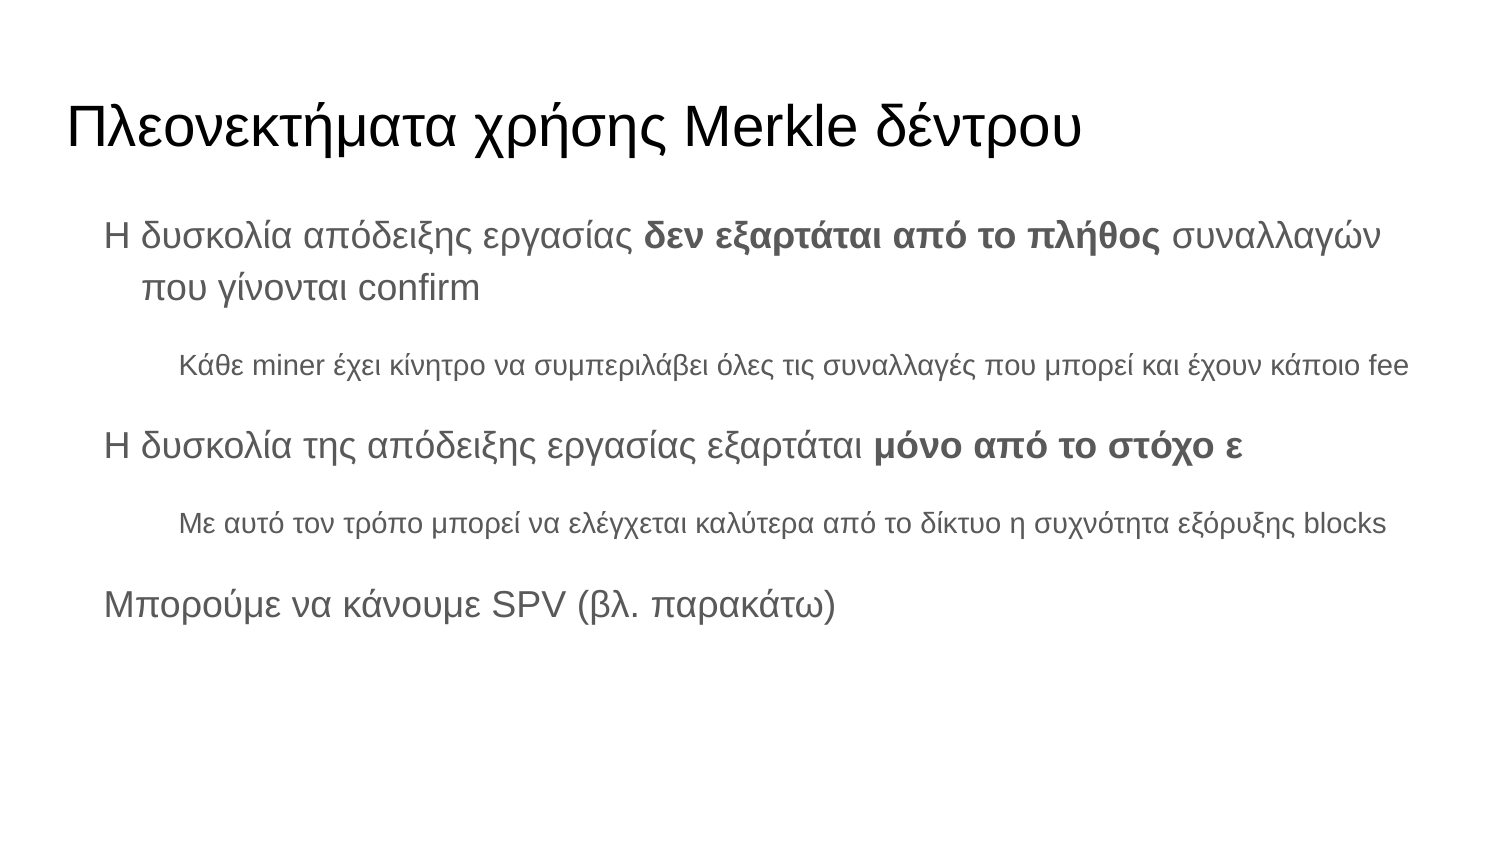

# Πλεονεκτήματα χρήσης Merkle δέντρου
Η δυσκολία απόδειξης εργασίας δεν εξαρτάται από το πλήθος συναλλαγών που γίνονται confirm
Κάθε miner έχει κίνητρο να συμπεριλάβει όλες τις συναλλαγές που μπορεί και έχουν κάποιο fee
Η δυσκολία της απόδειξης εργασίας εξαρτάται μόνο από το στόχο ε
Με αυτό τον τρόπο μπορεί να ελέγχεται καλύτερα από το δίκτυο η συχνότητα εξόρυξης blocks
Μπορούμε να κάνουμε SPV (βλ. παρακάτω)